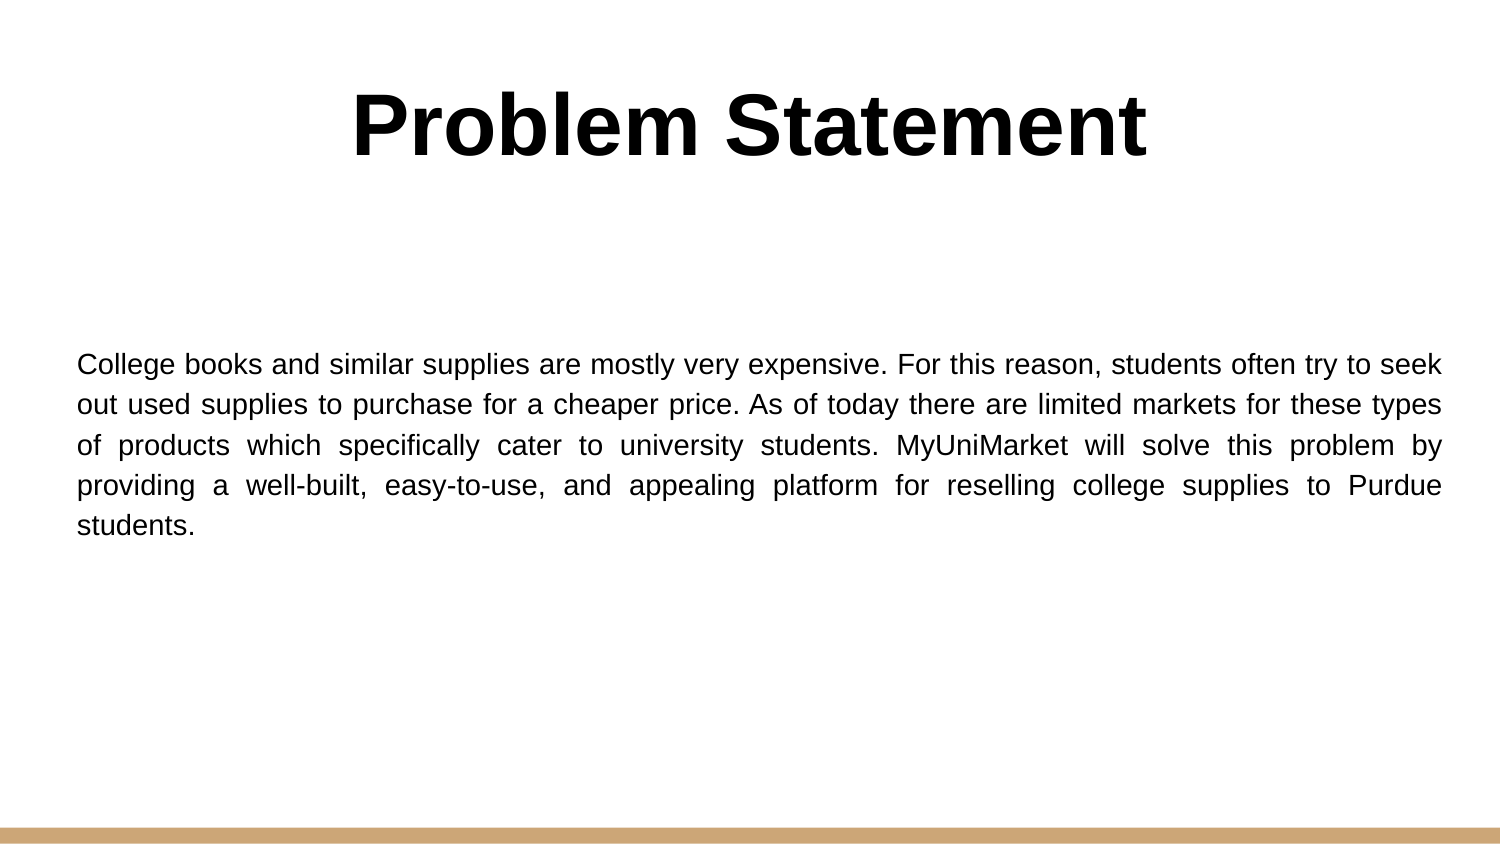

# Problem Statement
College books and similar supplies are mostly very expensive. For this reason, students often try to seek out used supplies to purchase for a cheaper price. As of today there are limited markets for these types of products which specifically cater to university students. MyUniMarket will solve this problem by providing a well-built, easy-to-use, and appealing platform for reselling college supplies to Purdue students.